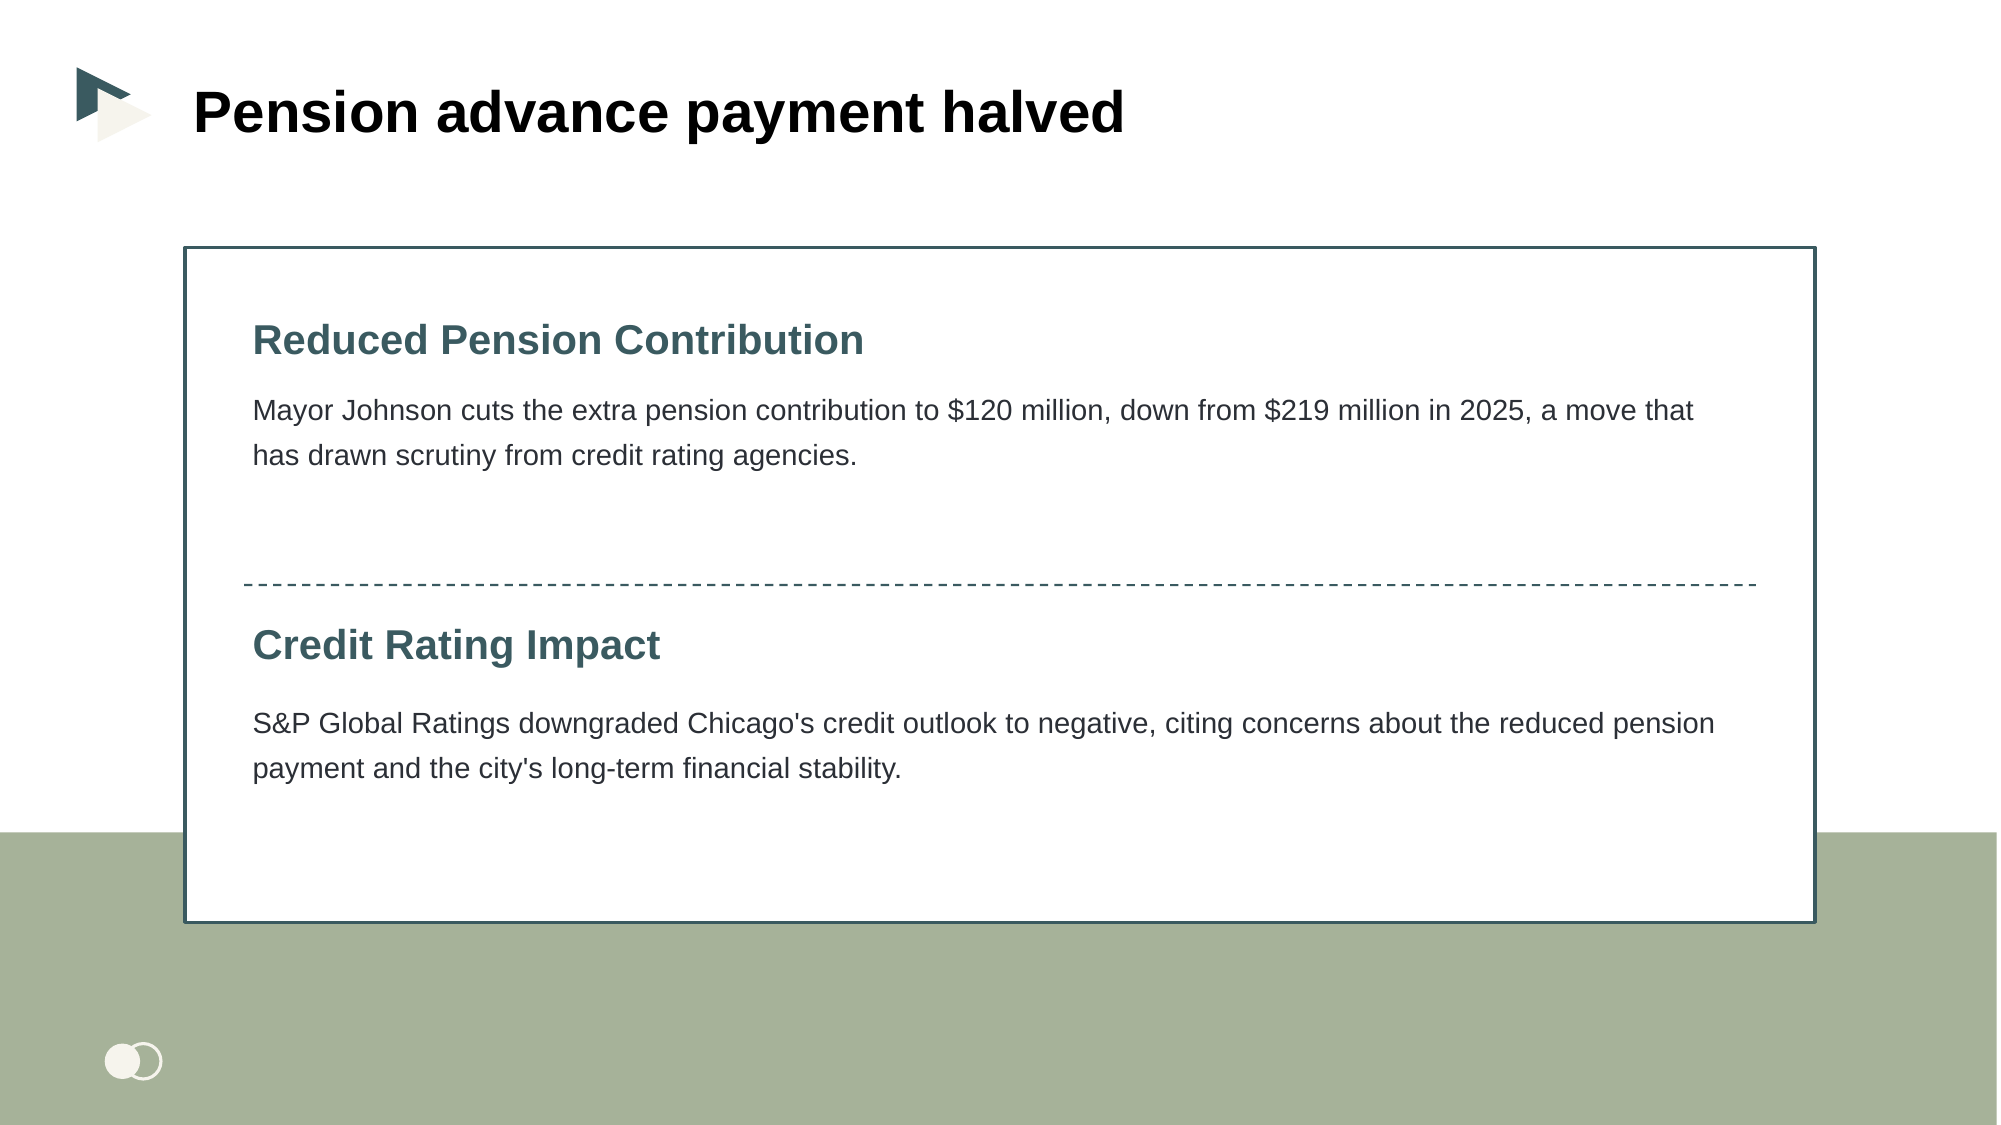

Pension advance payment halved

Reduced Pension Contribution
Mayor Johnson cuts the extra pension contribution to $120 million, down from $219 million in 2025, a move that has drawn scrutiny from credit rating agencies.

Credit Rating Impact
S&P Global Ratings downgraded Chicago's credit outlook to negative, citing concerns about the reduced pension payment and the city's long-term financial stability.